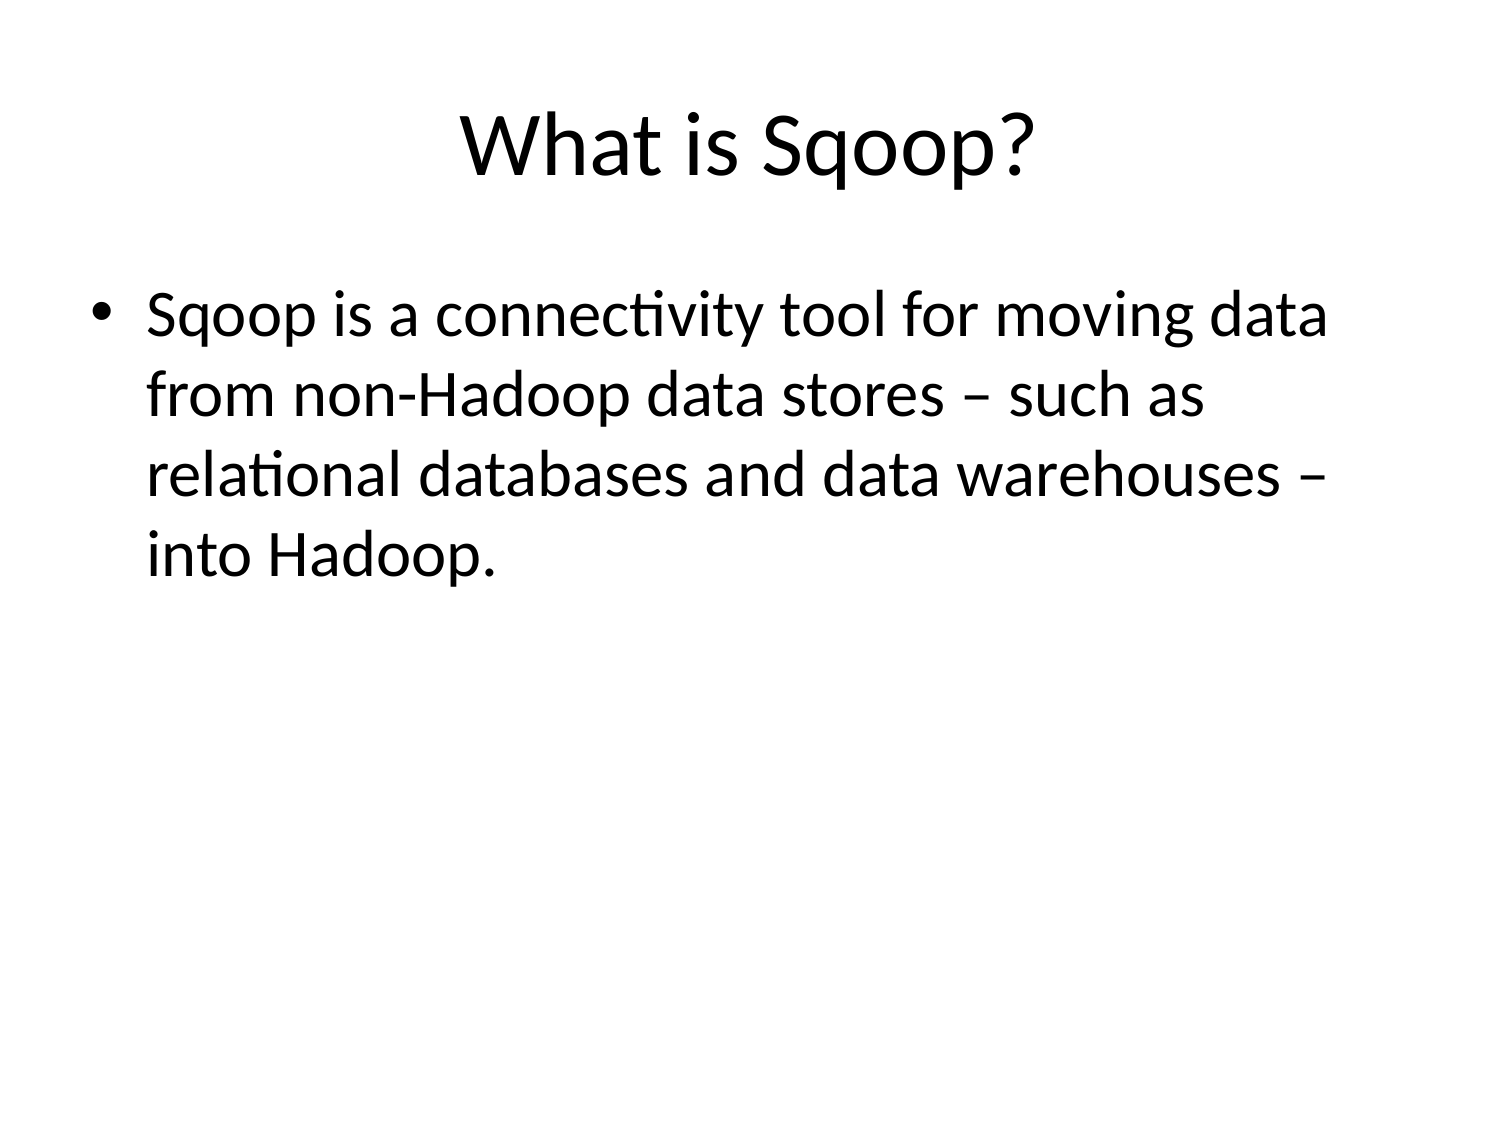

# What is Sqoop?
Sqoop is a connectivity tool for moving data from non-Hadoop data stores – such as relational databases and data warehouses – into Hadoop.